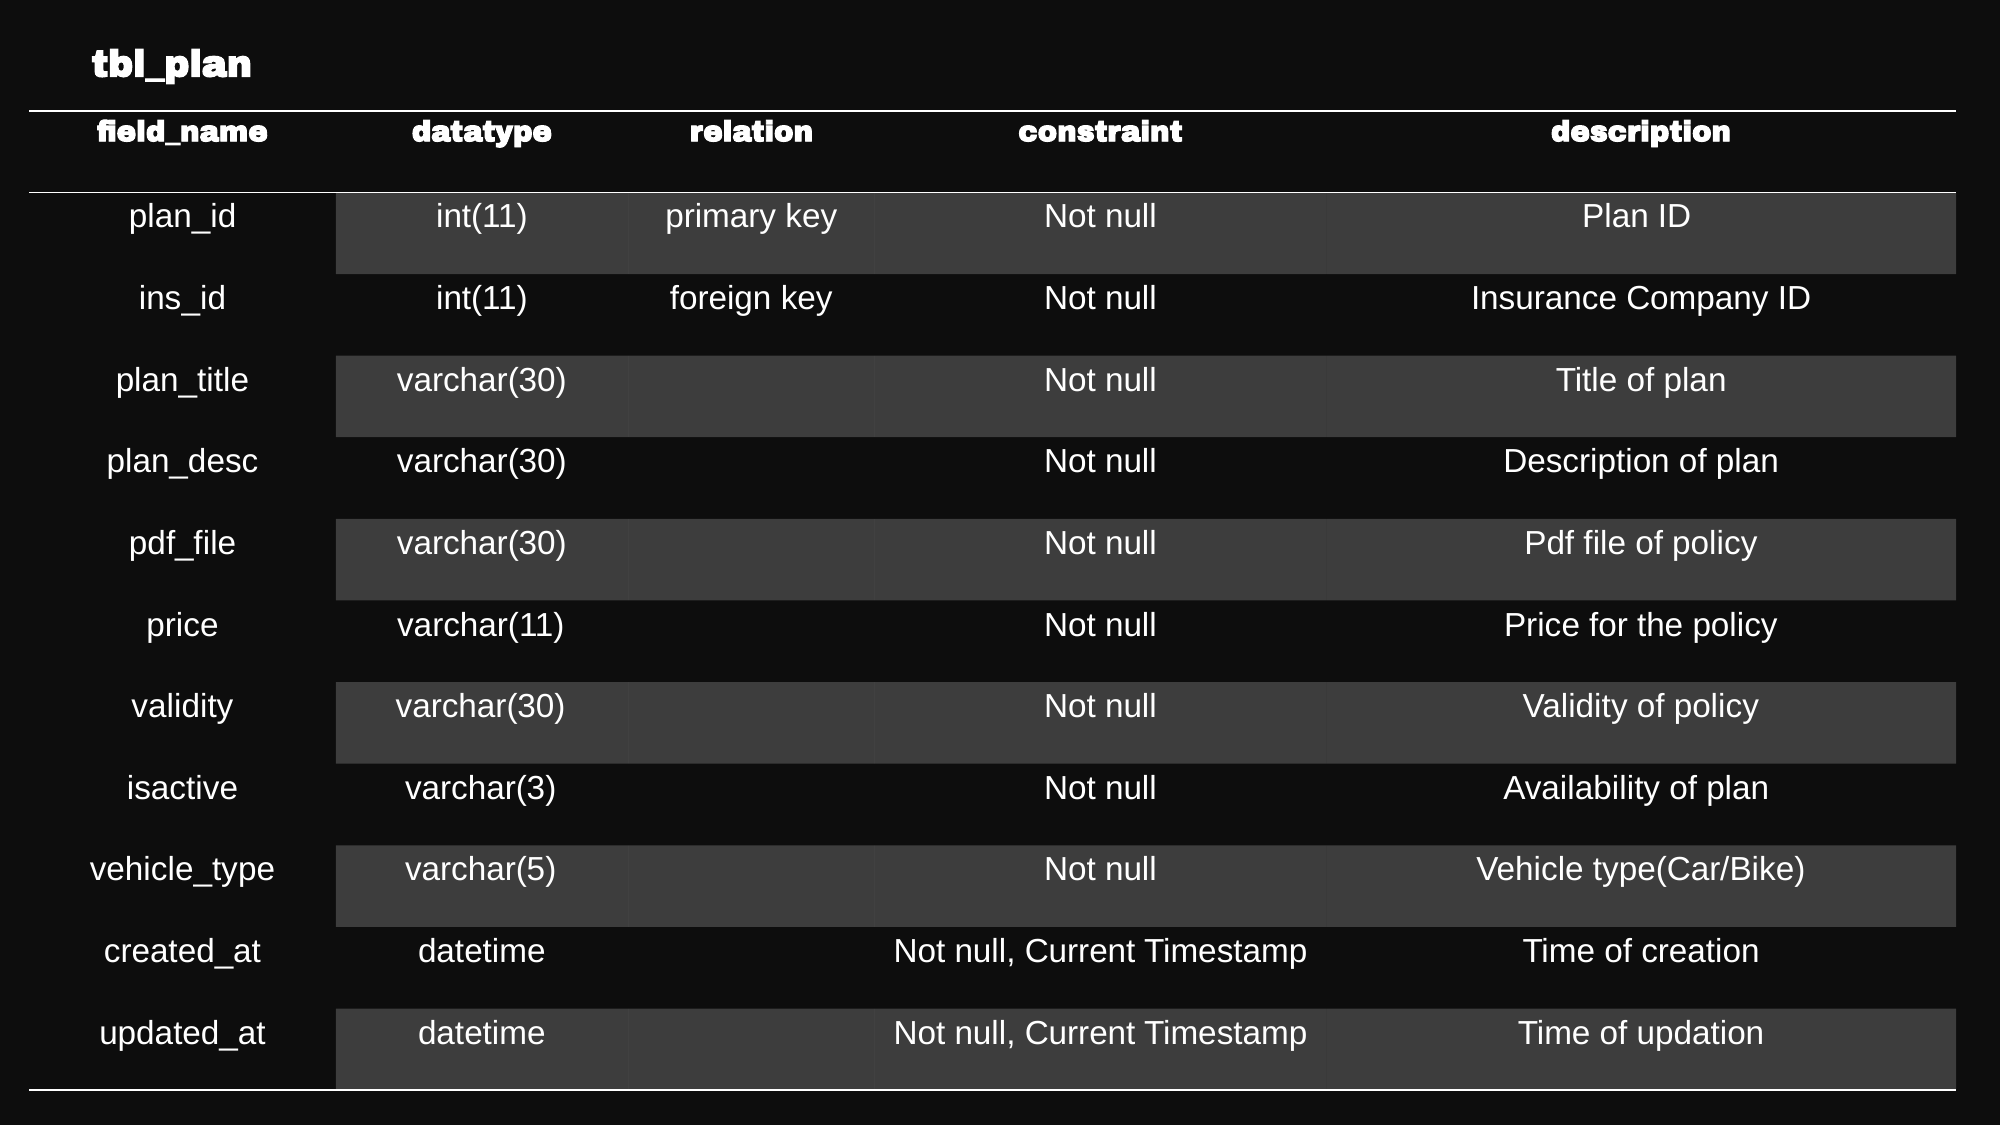

tbl_plan

| field\_name | datatype | relation | constraint | description |
| --- | --- | --- | --- | --- |
| plan\_id | int(11) | primary key | Not null | Plan ID |
| ins\_id | int(11) | foreign key | Not null | Insurance Company ID |
| plan\_title | varchar(30) |  | Not null | Title of plan |
| plan\_desc | varchar(30) |  | Not null | Description of plan |
| pdf\_file | varchar(30) |  | Not null | Pdf file of policy |
| price | varchar(11) |  | Not null | Price for the policy |
| validity | varchar(30) |  | Not null | Validity of policy |
| isactive | varchar(3) |  | Not null | Availability of plan |
| vehicle\_type | varchar(5) |  | Not null | Vehicle type(Car/Bike) |
| created\_at | datetime |  | Not null, Current Timestamp | Time of creation |
| updated\_at | datetime |  | Not null, Current Timestamp | Time of updation |